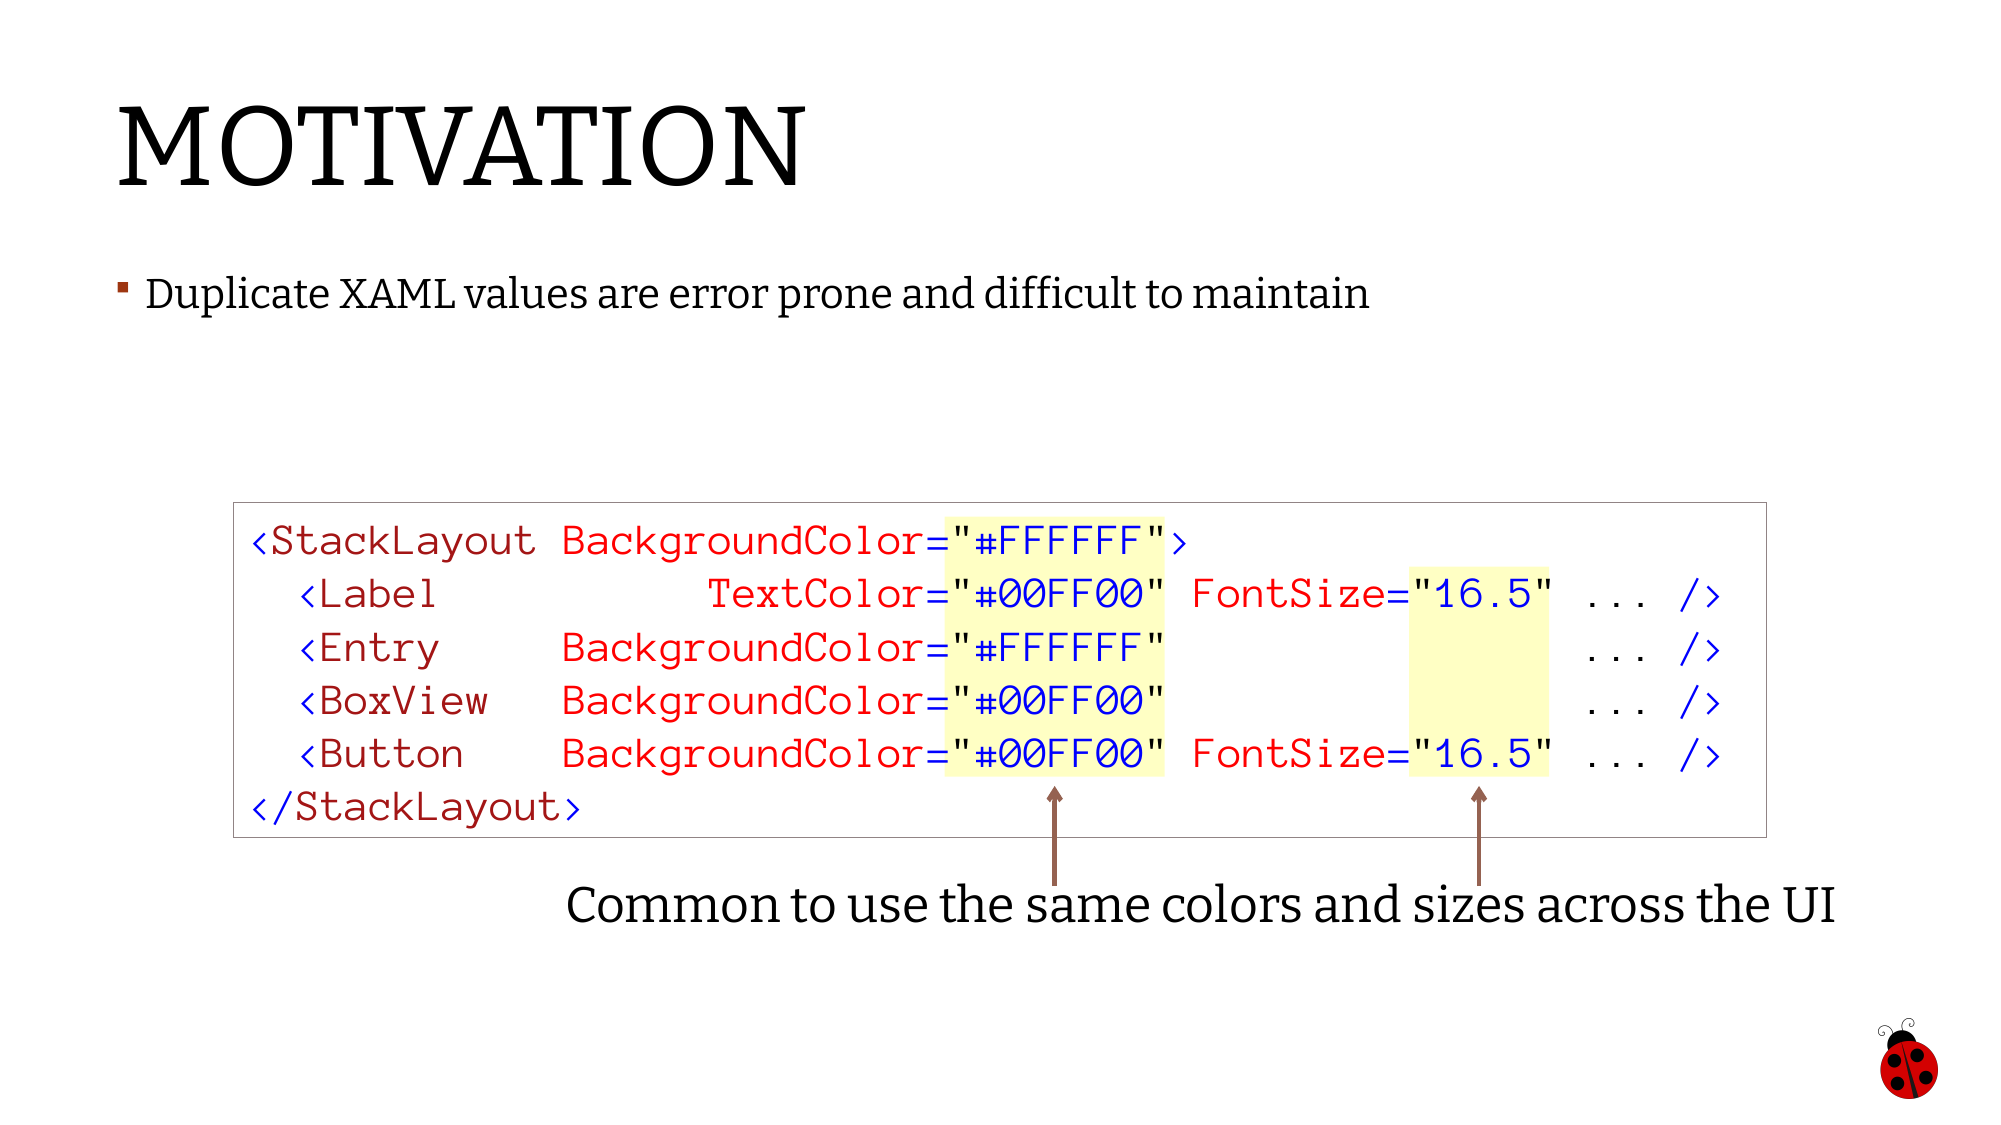

# Motivation
Duplicate XAML values are error prone and difficult to maintain
<StackLayout BackgroundColor="#FFFFFF">
  <Label           TextColor="#00FF00" FontSize="16.5" ... />
  <Entry     BackgroundColor="#FFFFFF"                 ... /> 
  <BoxView   BackgroundColor="#00FF00"                 ... />
  <Button    BackgroundColor="#00FF00" FontSize="16.5" ... />
</StackLayout>

Common to use the same colors and sizes across the UI